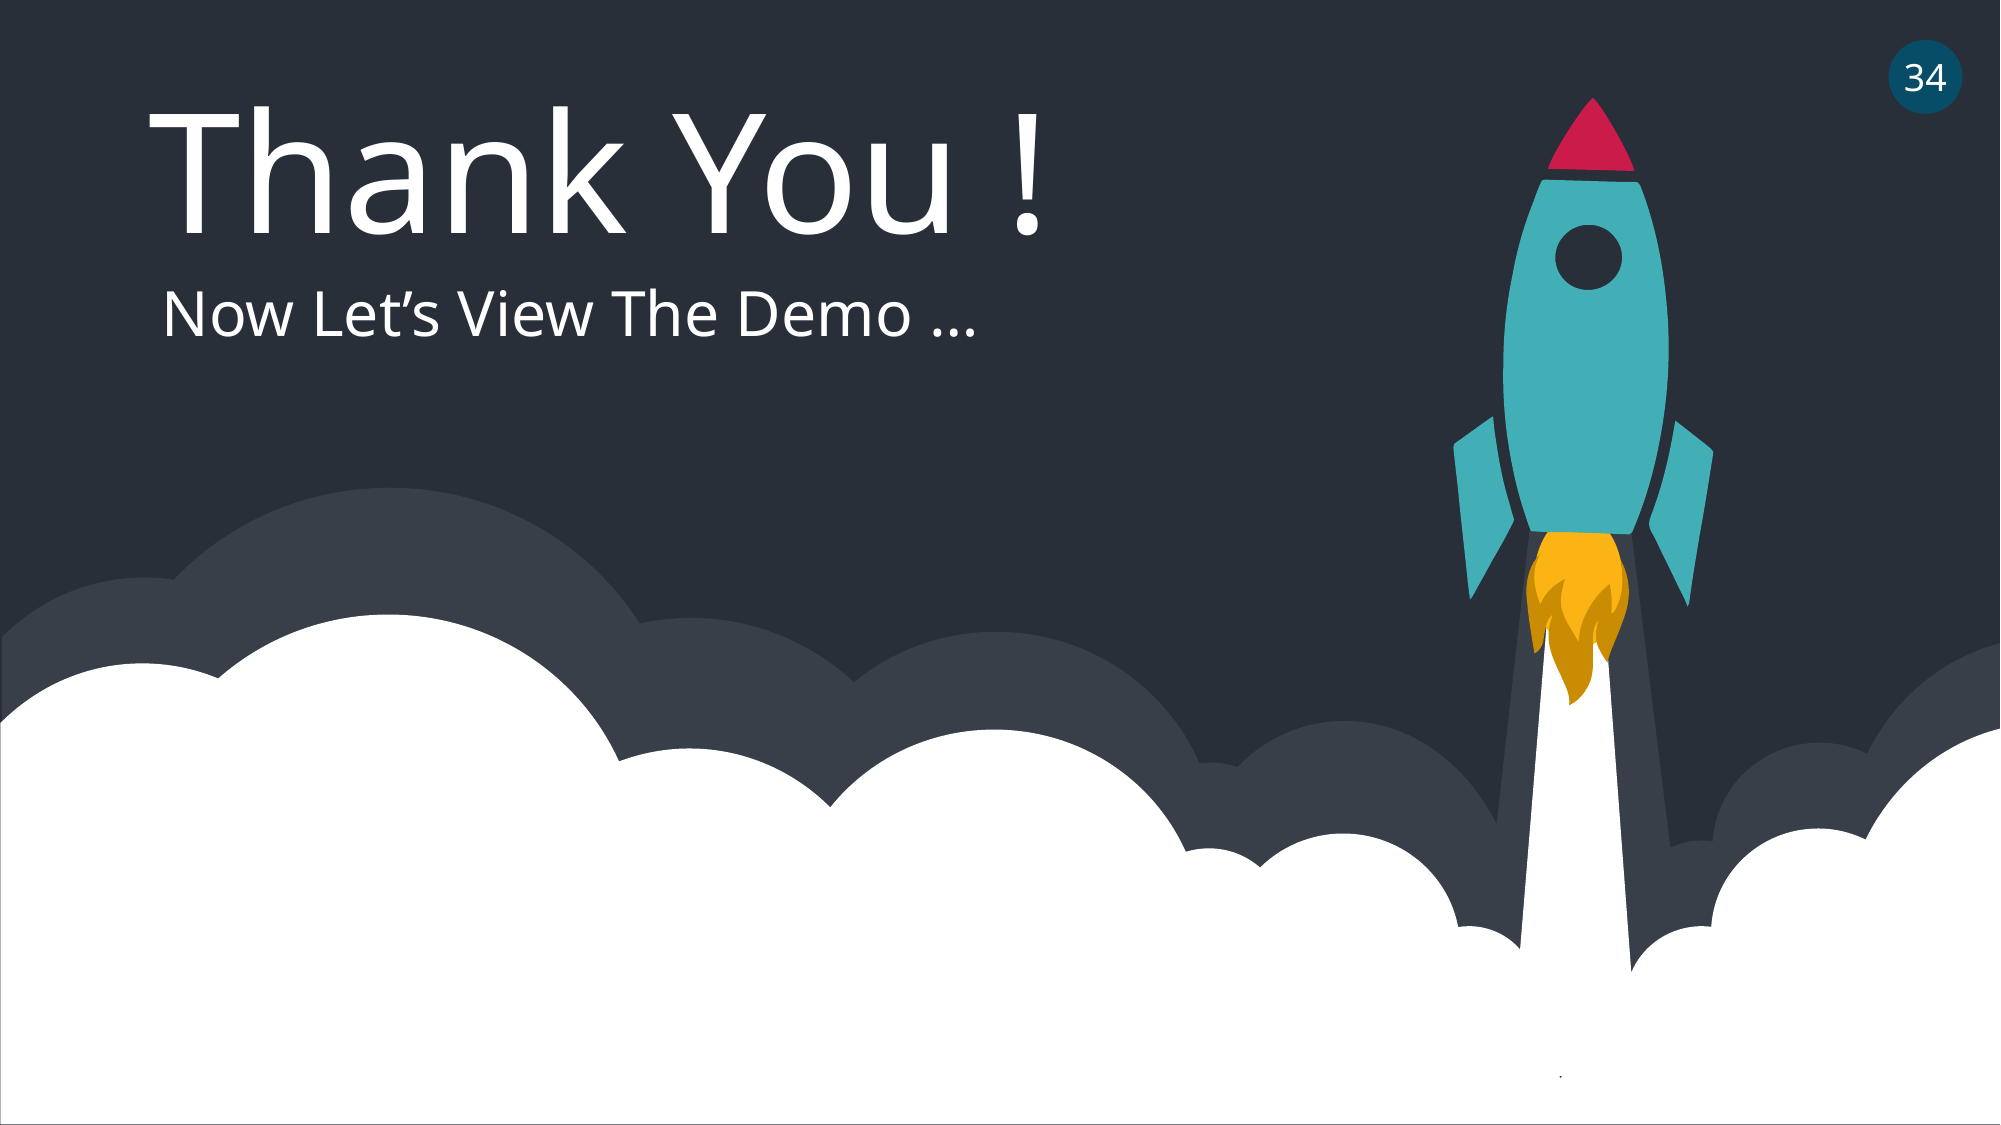

34
Thank You !

Now Let’s View The Demo …